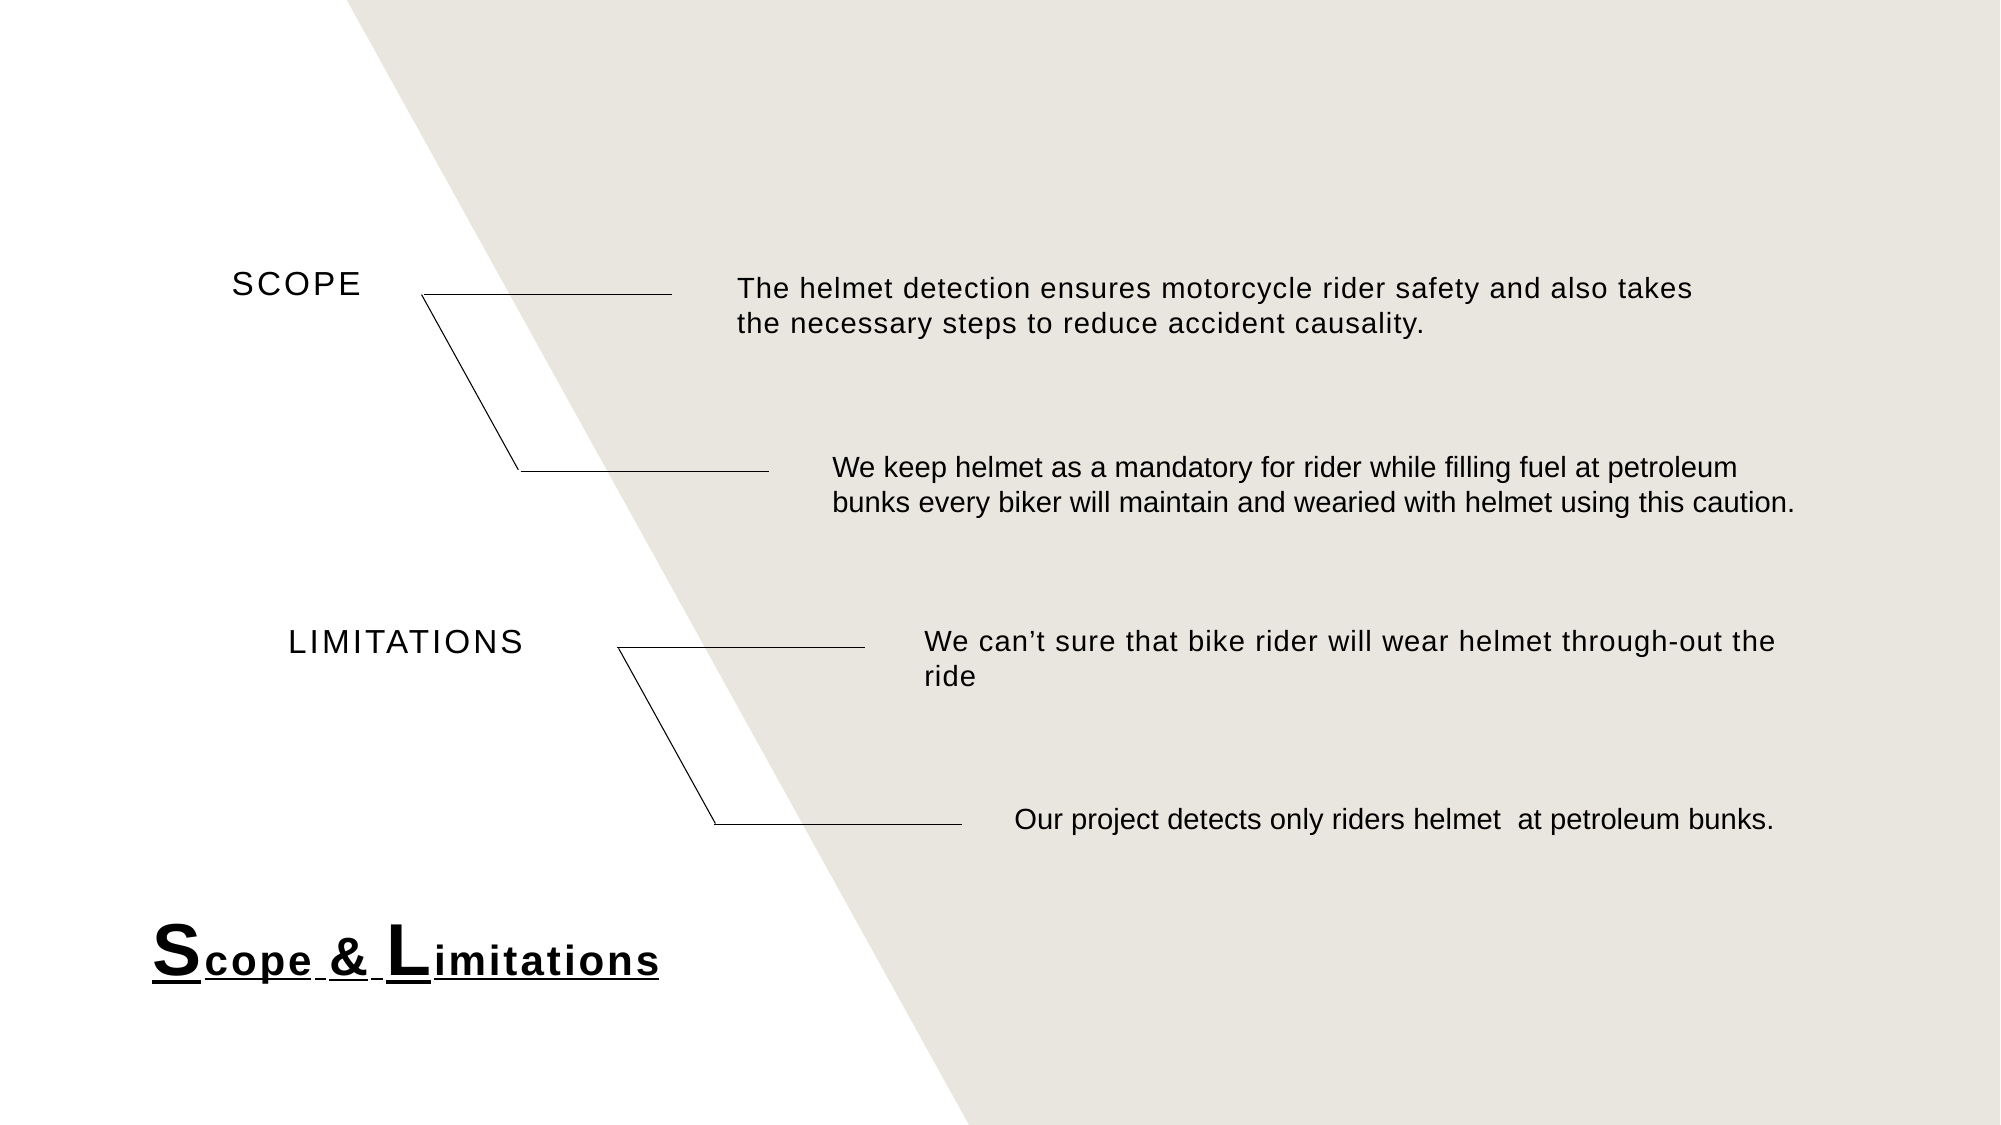

scope
The helmet detection ensures motorcycle rider safety and also takes the necessary steps to reduce accident causality.

We keep helmet as a mandatory for rider while filling fuel at petroleum bunks every biker will maintain and wearied with helmet using this caution.
limitations
We can’t sure that bike rider will wear helmet through-out the ride
Our project detects only riders helmet  at petroleum bunks.
# scope & Limitations